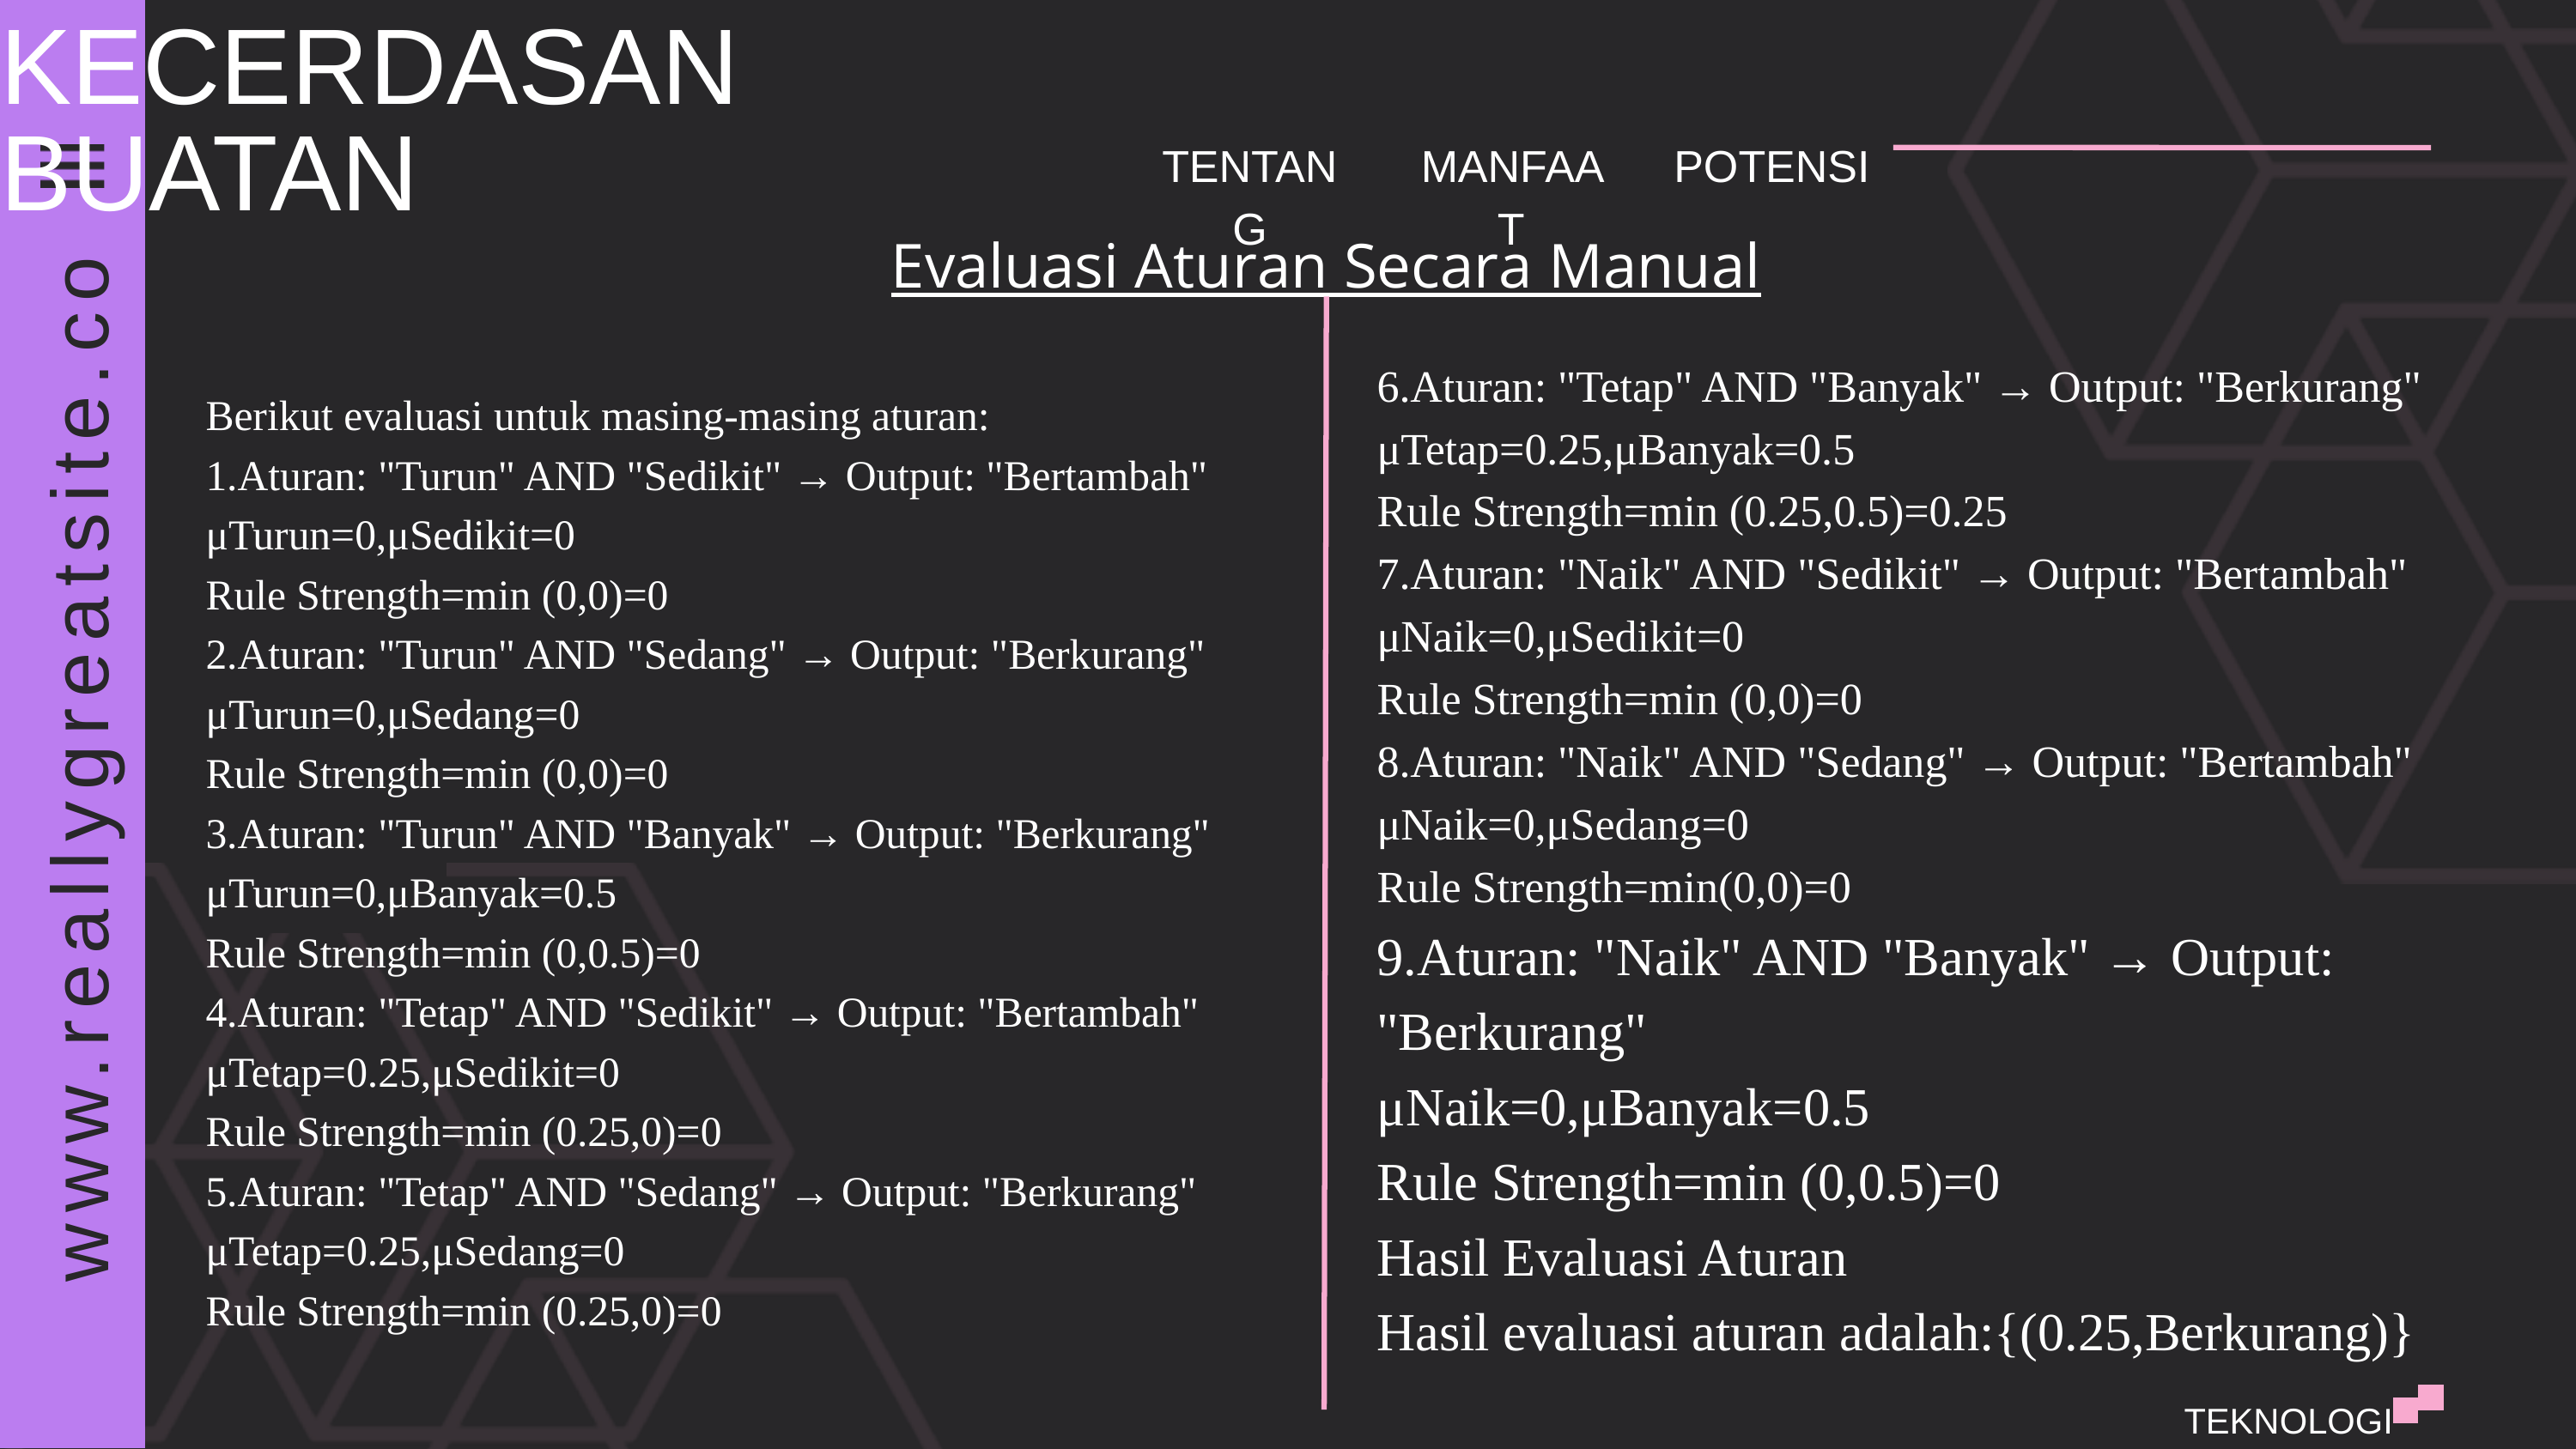

KECERDASAN BUATAN
TENTANG
MANFAAT
POTENSI

Evaluasi Aturan Secara Manual

Berikut evaluasi untuk masing-masing aturan:
1.Aturan: "Turun" AND "Sedikit" → Output: "Bertambah"
μTurun=0,μSedikit=0
Rule Strength=min (0,0)=0
2.Aturan: "Turun" AND "Sedang" → Output: "Berkurang"
μTurun=0,μSedang=0
Rule Strength=min (0,0)=0
3.Aturan: "Turun" AND "Banyak" → Output: "Berkurang"
μTurun=0,μBanyak=0.5
Rule Strength=min (0,0.5)=0
4.Aturan: "Tetap" AND "Sedikit" → Output: "Bertambah"
μTetap=0.25,μSedikit=0
Rule Strength=min (0.25,0)=0
5.Aturan: "Tetap" AND "Sedang" → Output: "Berkurang"
μTetap=0.25,μSedang=0
Rule Strength=min (0.25,0)=0

6.Aturan: "Tetap" AND "Banyak" → Output: "Berkurang"
μTetap=0.25,μBanyak=0.5
Rule Strength=min (0.25,0.5)=0.25
7.Aturan: "Naik" AND "Sedikit" → Output: "Bertambah"
μNaik=0,μSedikit=0
Rule Strength=min (0,0)=0
8.Aturan: "Naik" AND "Sedang" → Output: "Bertambah"
μNaik=0,μSedang=0
Rule Strength=min(0,0)=0
9.Aturan: "Naik" AND "Banyak" → Output: "Berkurang"
μNaik=0,μBanyak=0.5
Rule Strength=min (0,0.5)=0
Hasil Evaluasi Aturan
Hasil evaluasi aturan adalah:{(0.25,Berkurang)}

www.reallygreatsite.com

TEKNOLOGI BUATAN